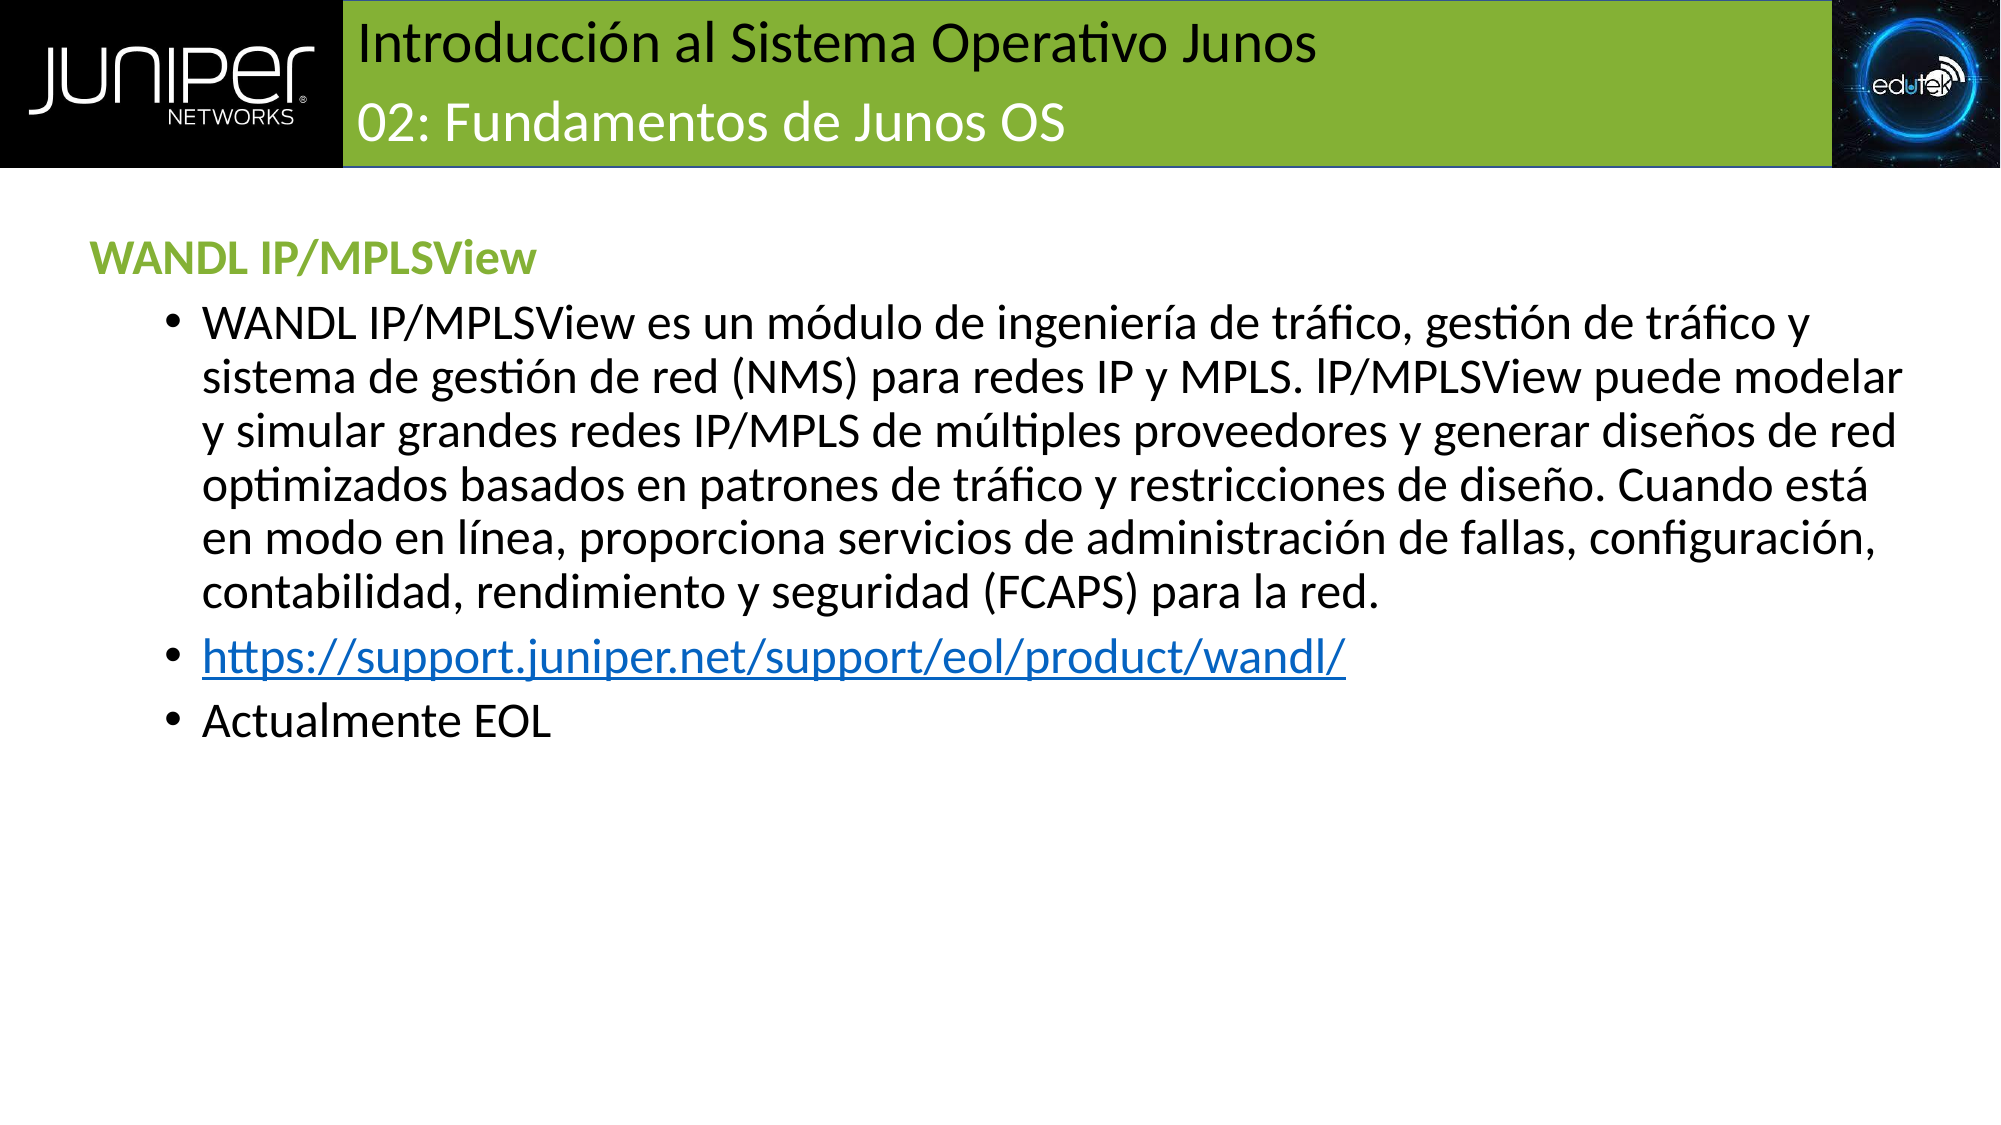

# Introducción al Sistema Operativo Junos
02: Fundamentos de Junos OS
WANDL IP/MPLSView
WANDL IP/MPLSView es un módulo de ingeniería de tráfico, gestión de tráfico y sistema de gestión de red (NMS) para redes IP y MPLS. lP/MPLSView puede modelar y simular grandes redes IP/MPLS de múltiples proveedores y generar diseños de red optimizados basados en patrones de tráfico y restricciones de diseño. Cuando está en modo en línea, proporciona servicios de administración de fallas, configuración, contabilidad, rendimiento y seguridad (FCAPS) para la red.
https://support.juniper.net/support/eol/product/wandl/
Actualmente EOL